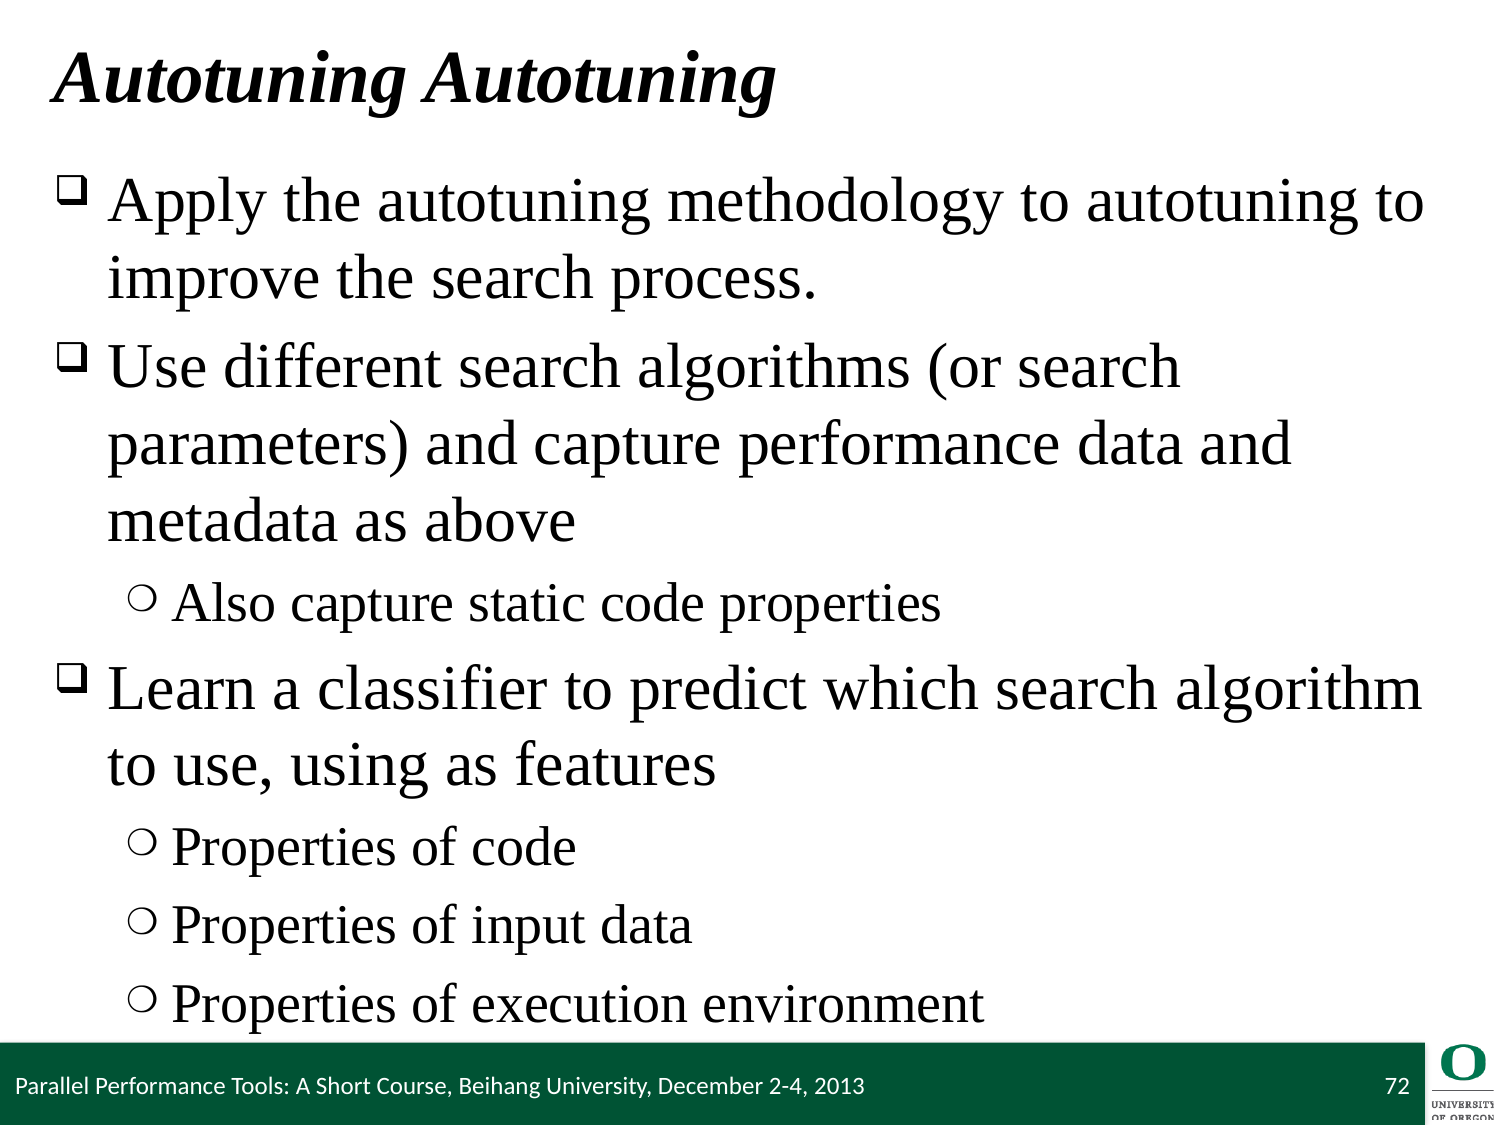

# Autotuning Autotuning
Apply the autotuning methodology to autotuning to improve the search process.
Use different search algorithms (or search parameters) and capture performance data and metadata as above
Also capture static code properties
Learn a classifier to predict which search algorithm to use, using as features
Properties of code
Properties of input data
Properties of execution environment
Parallel Performance Tools: A Short Course, Beihang University, December 2-4, 2013
72